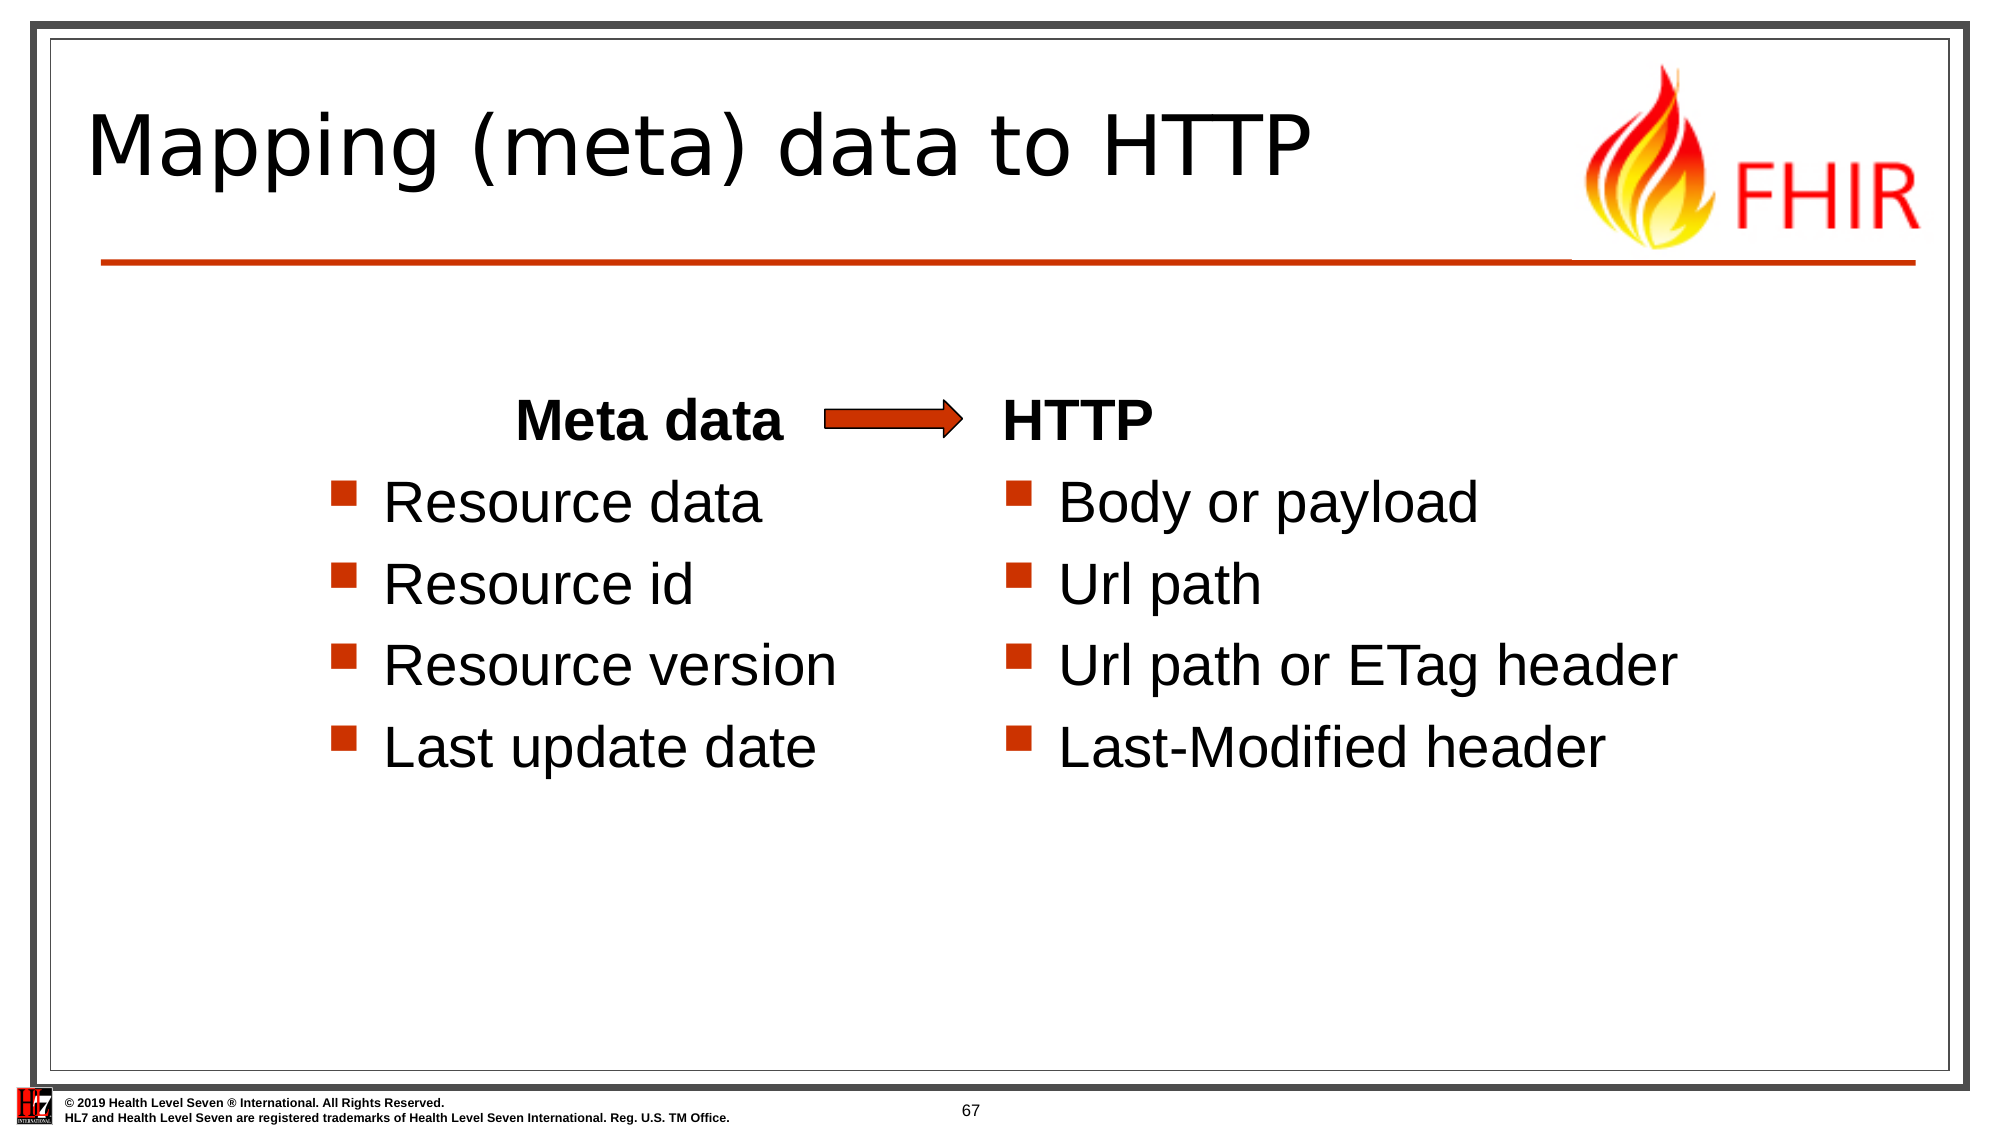

# Mapping (meta) data to HTTP
Meta data
Resource data
Resource id
Resource version
Last update date
HTTP
Body or payload
Url path
Url path or ETag header
Last-Modified header